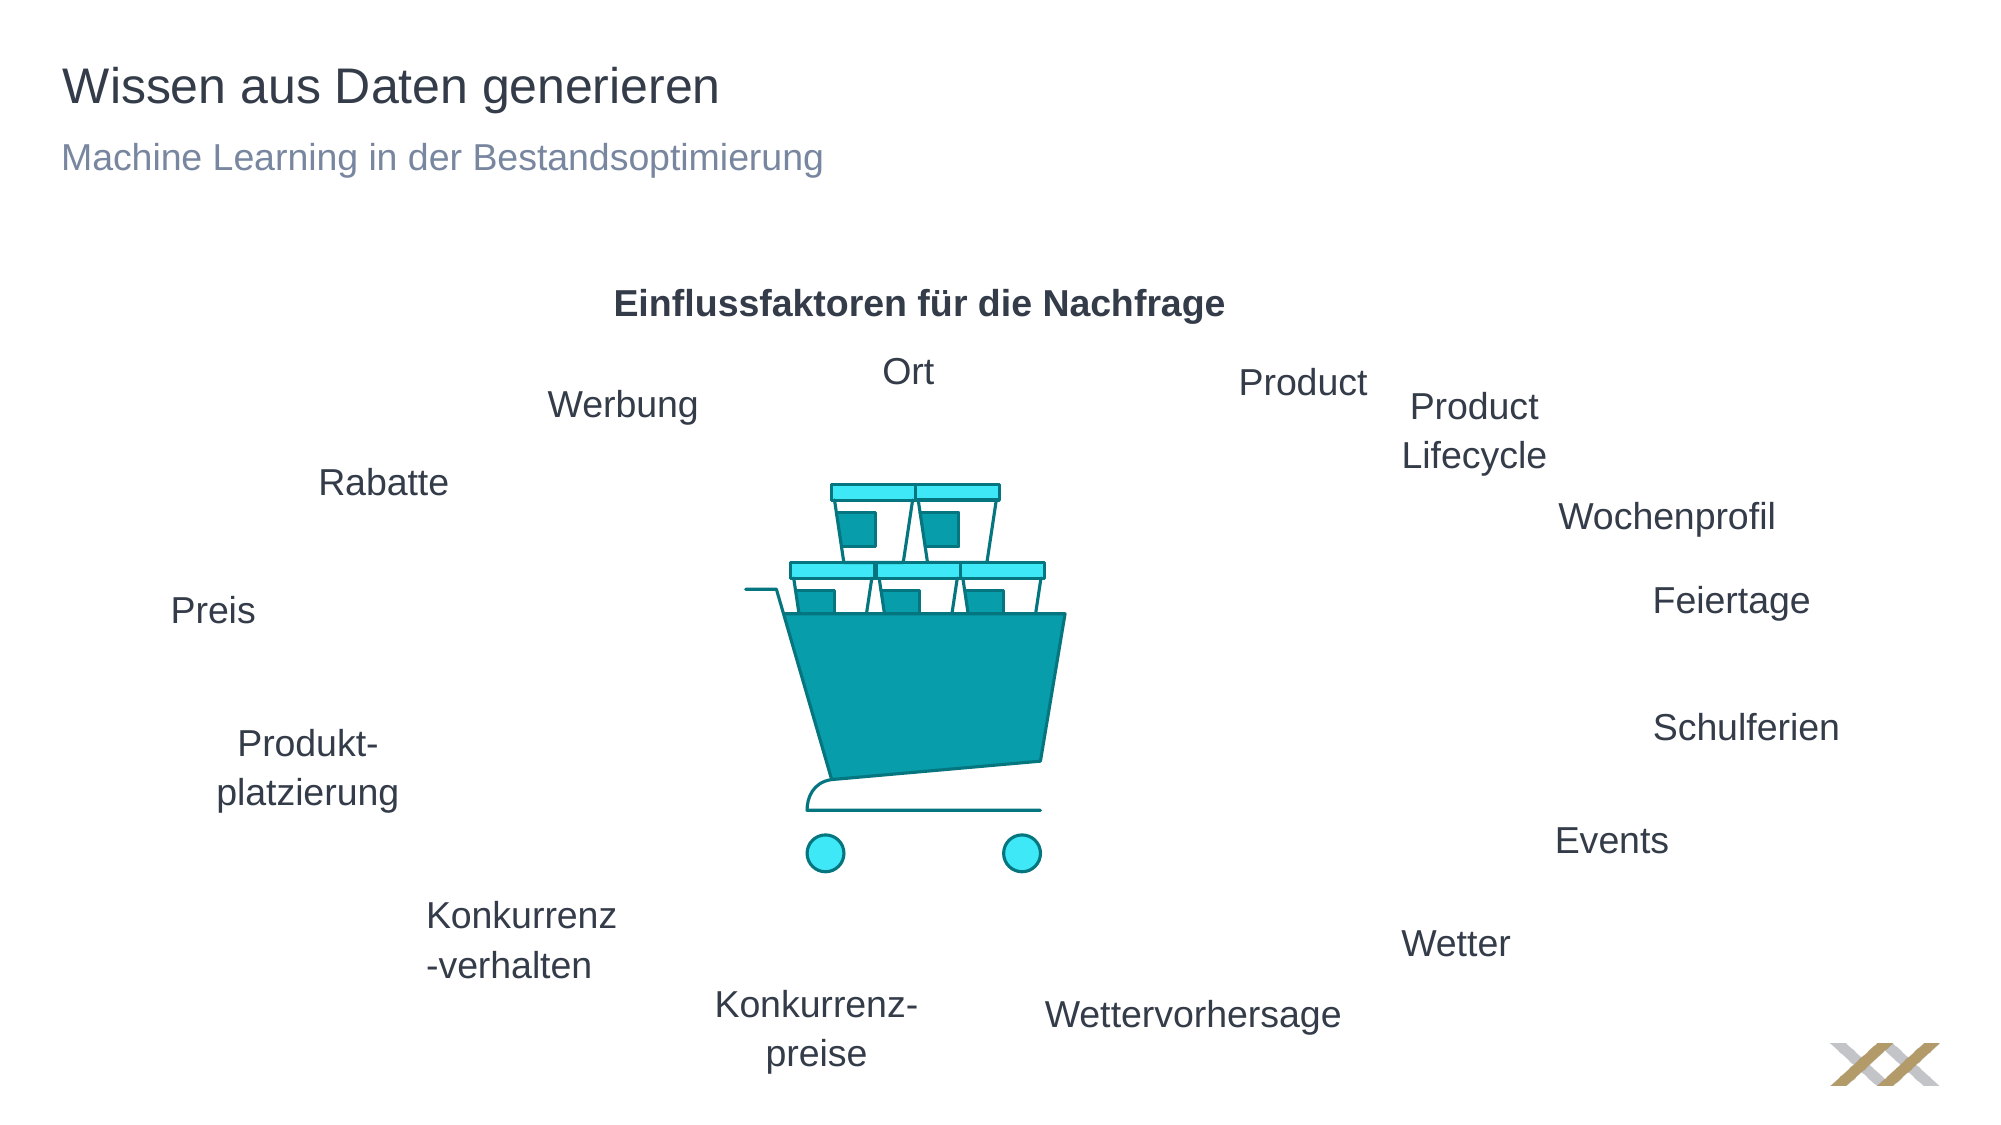

# Wissen aus Daten generieren
Machine Learning in der Bestandsoptimierung
Einflussfaktoren für die Nachfrage
Ort
Product
Product
Lifecycle
Werbung
Rabatte
Wochenprofil

Feiertage
Preis

Schulferien
Produkt-platzierung
Events
Konkurrenz-verhalten
Wetter
Konkurrenz-preise
Wettervorhersage